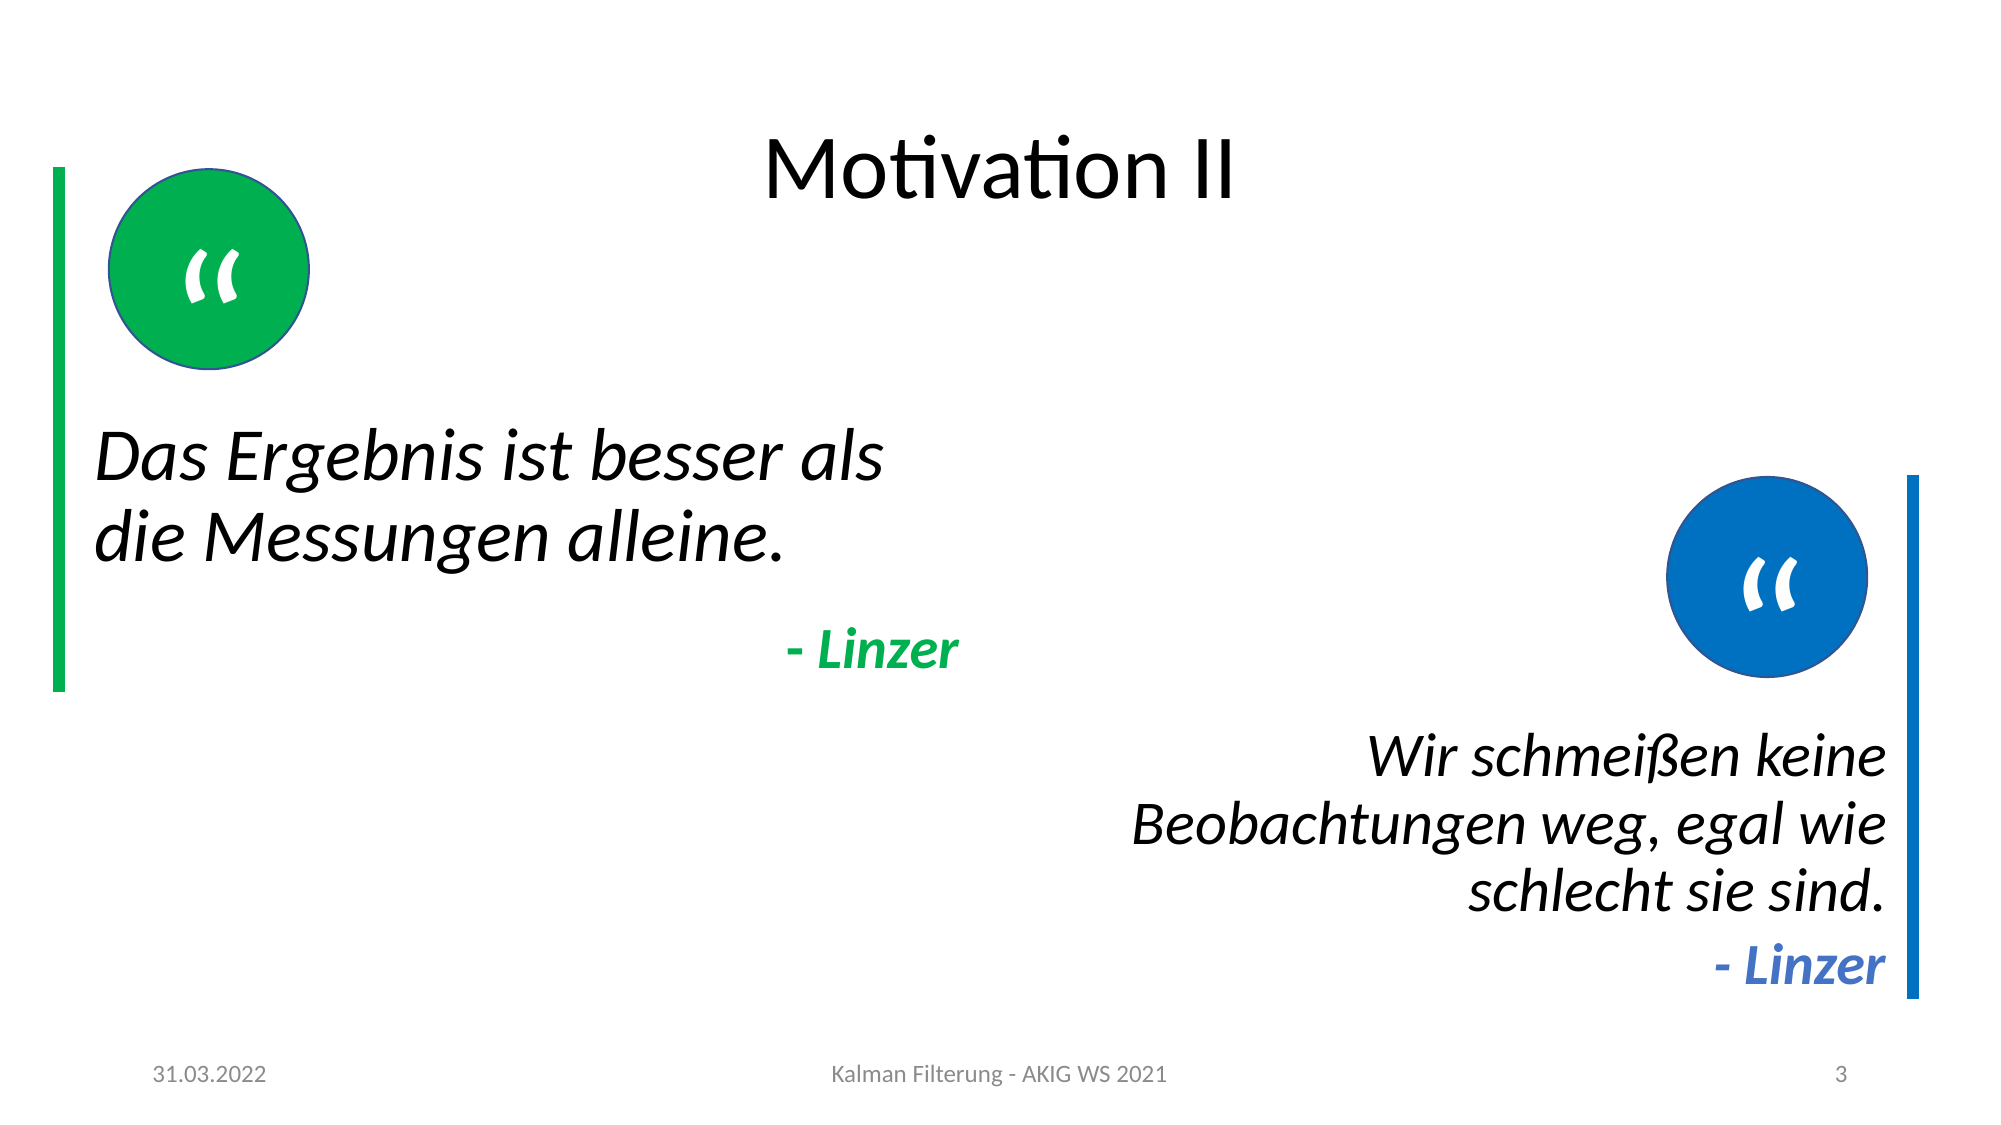

# Motivation II

“

Das Ergebnis ist besser als die Messungen alleine.

“

- Linzer
Wir schmeißen keine Beobachtungen weg, egal wie schlecht sie sind.
- Linzer
31.03.2022
Kalman Filterung - AKIG WS 2021
3